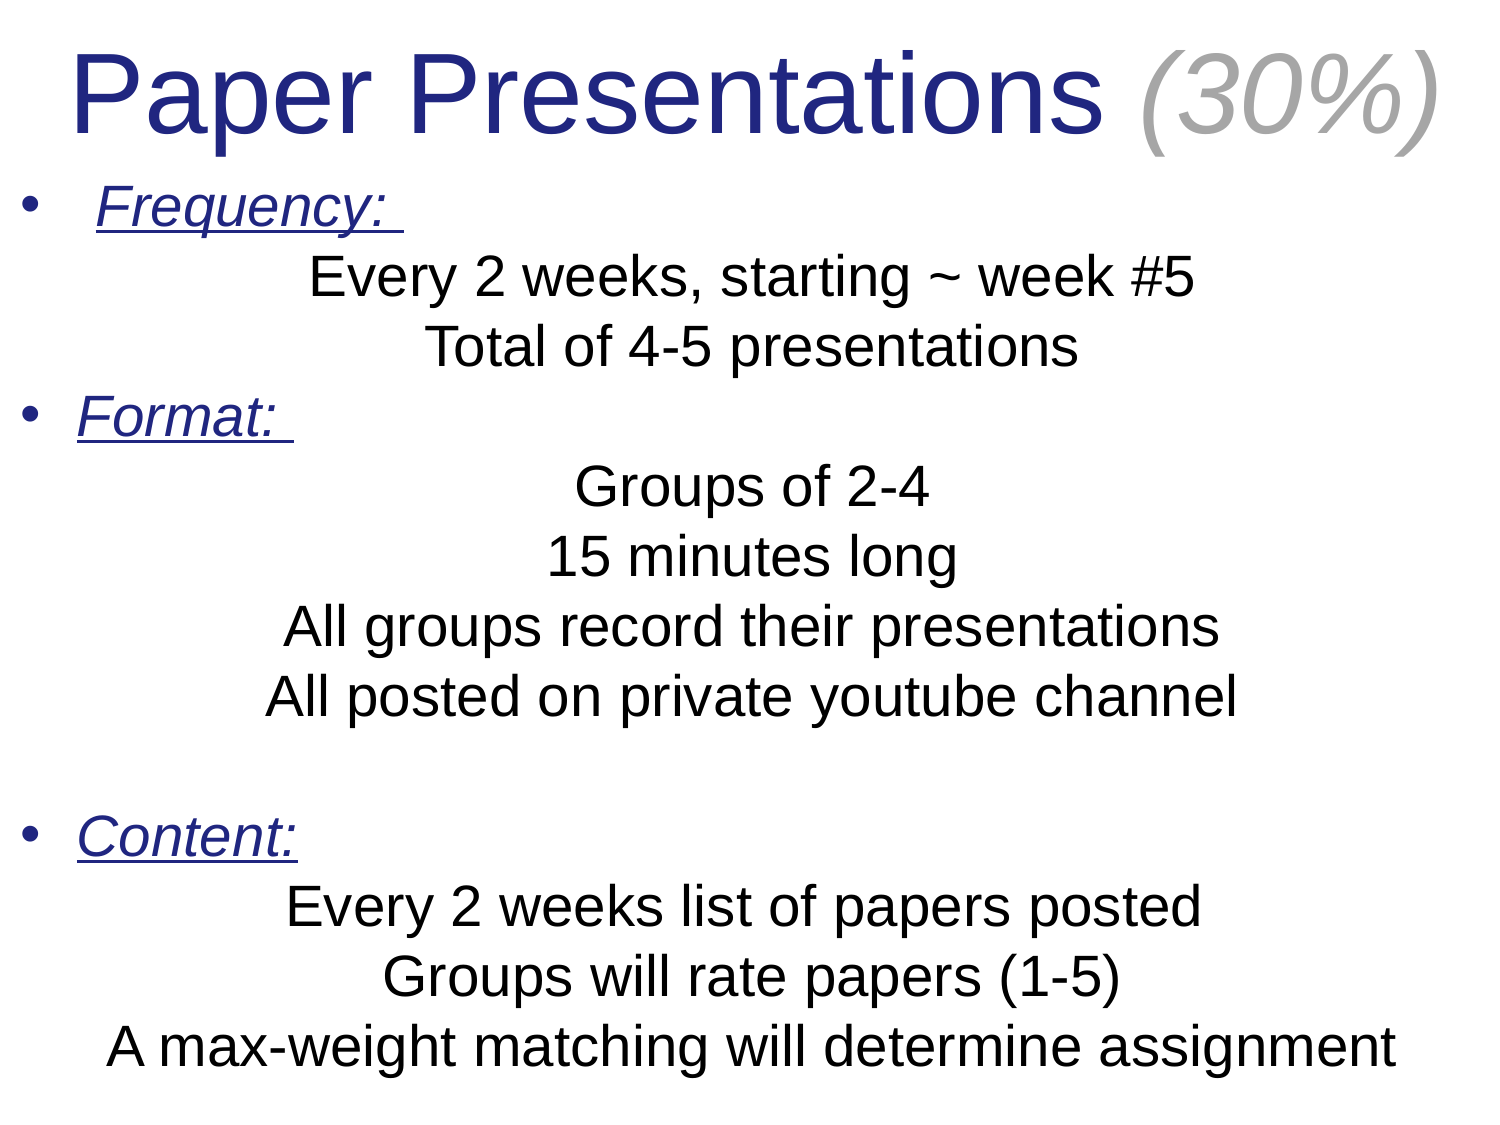

# Paper Presentations (30%)
Frequency:
Every 2 weeks, starting ~ week #5
Total of 4-5 presentations
Format:
Groups of 2-4
15 minutes long
All groups record their presentations
All posted on private youtube channel

Content:
Every 2 weeks list of papers posted
Groups will rate papers (1-5)
A max-weight matching will determine assignment